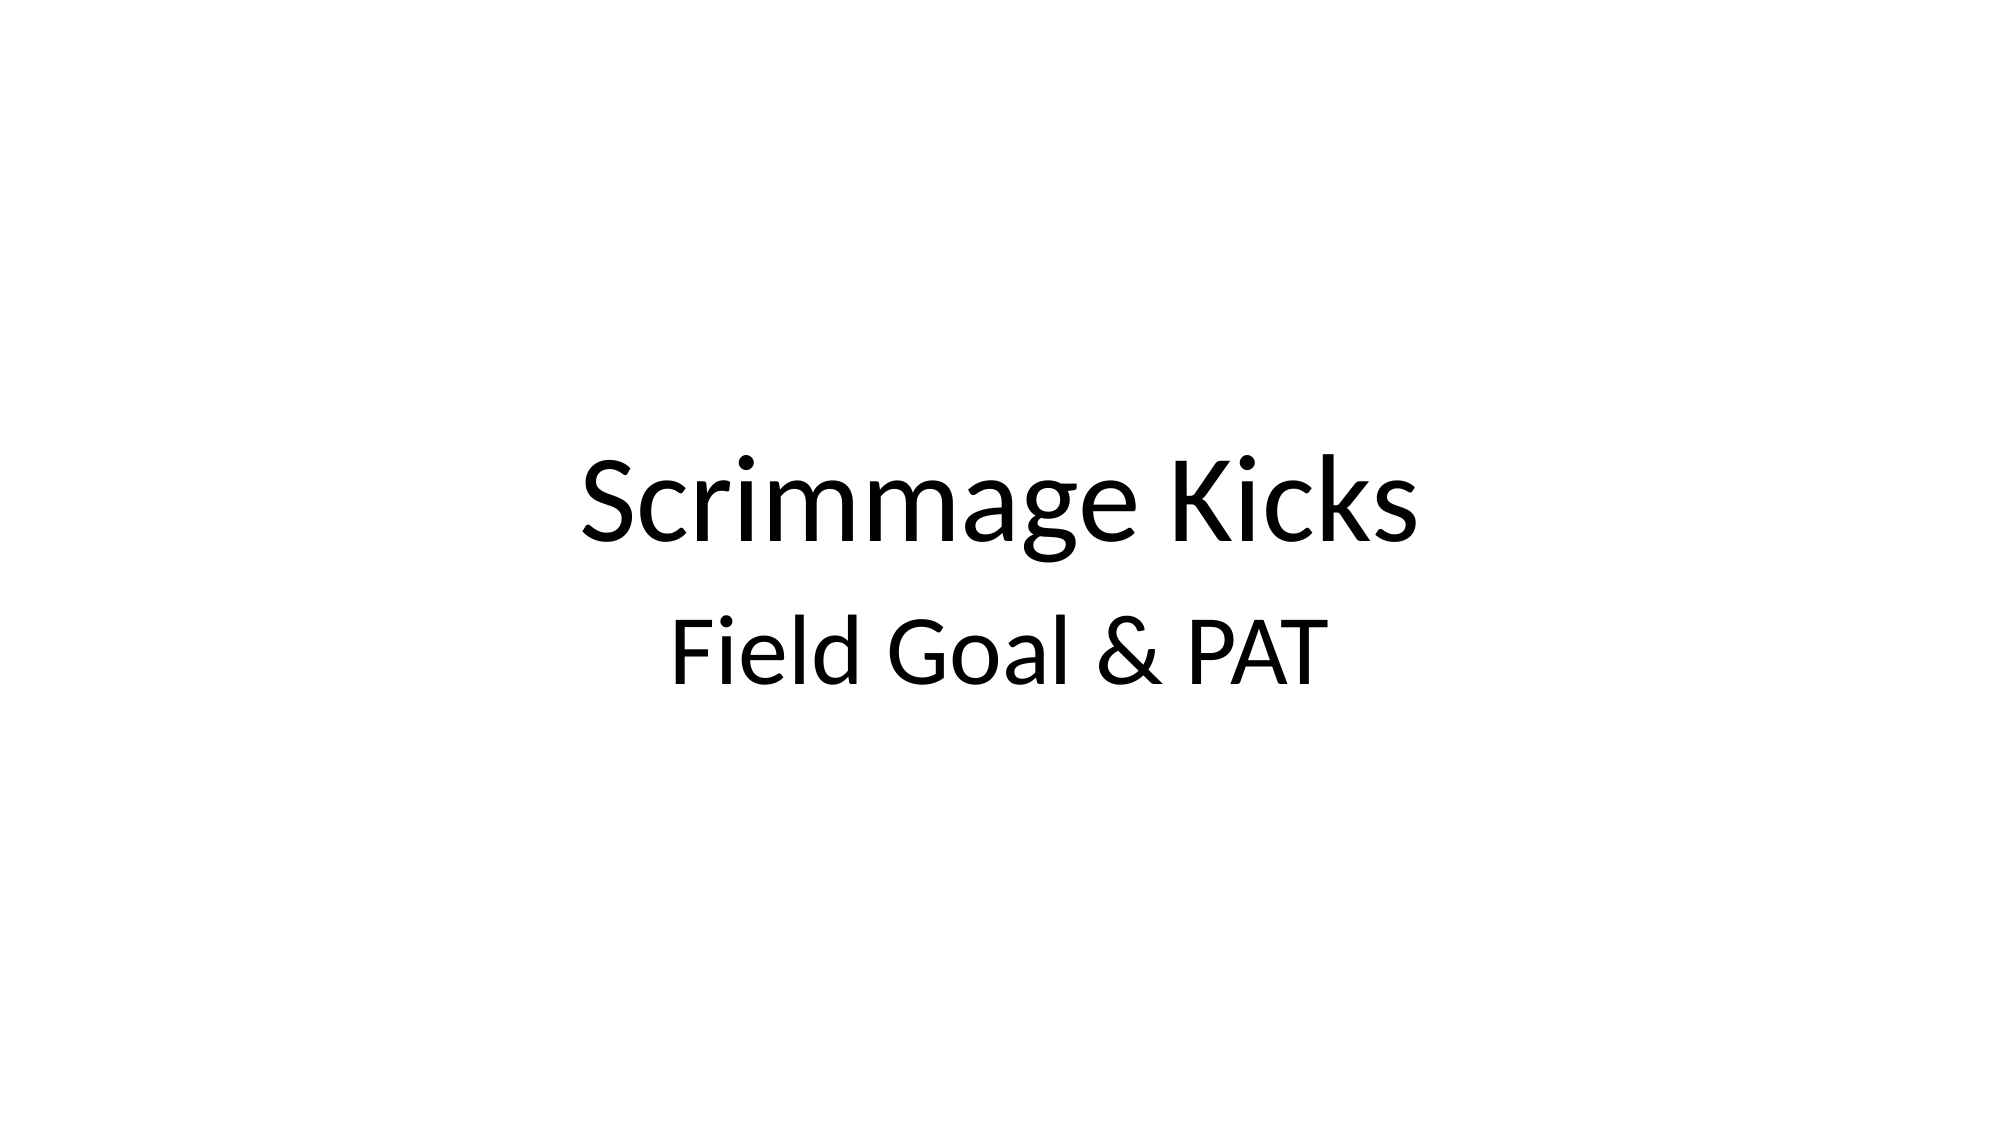

# Scrimmage Kicks
Field Goal & PAT